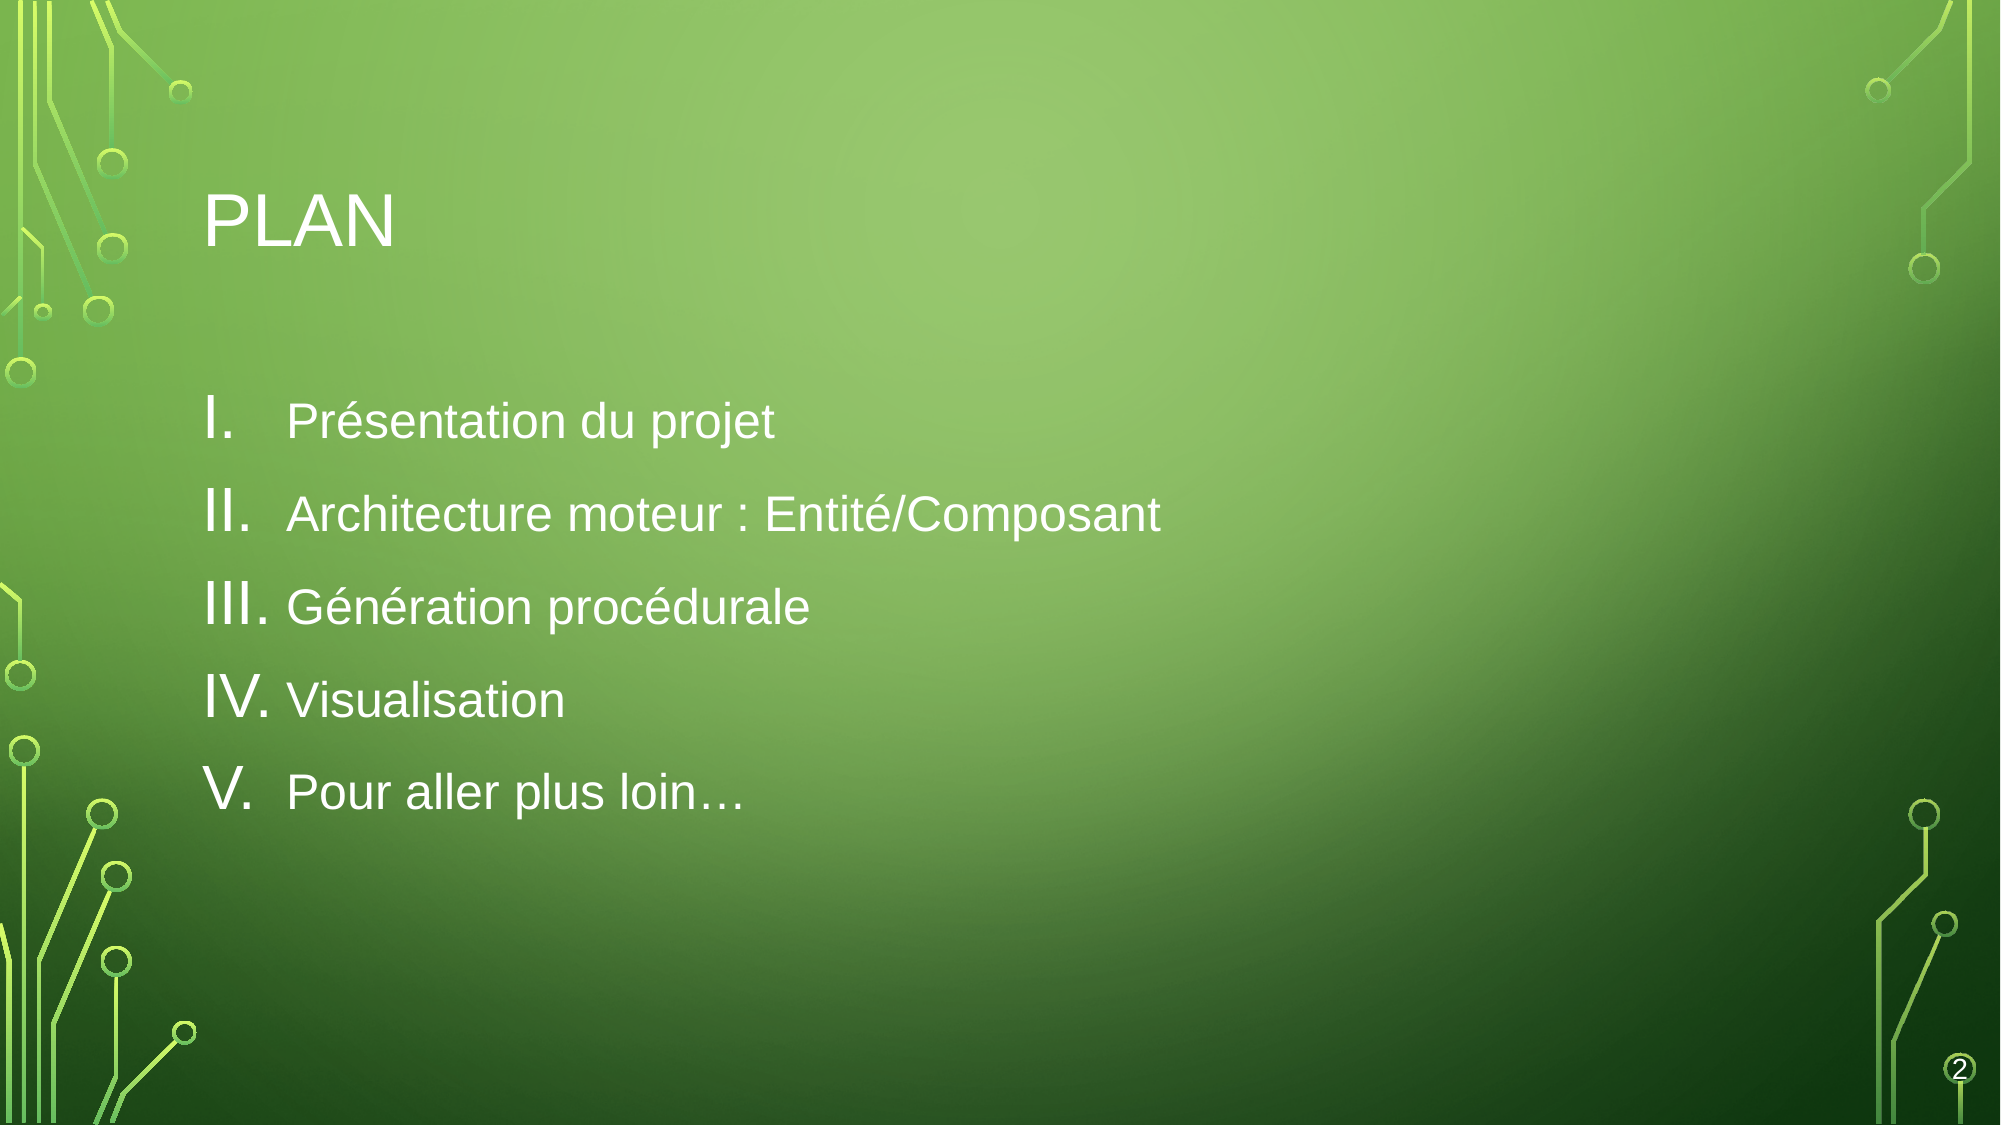

# plan
Présentation du projet
Architecture moteur : Entité/Composant
Génération procédurale
Visualisation
Pour aller plus loin…

2